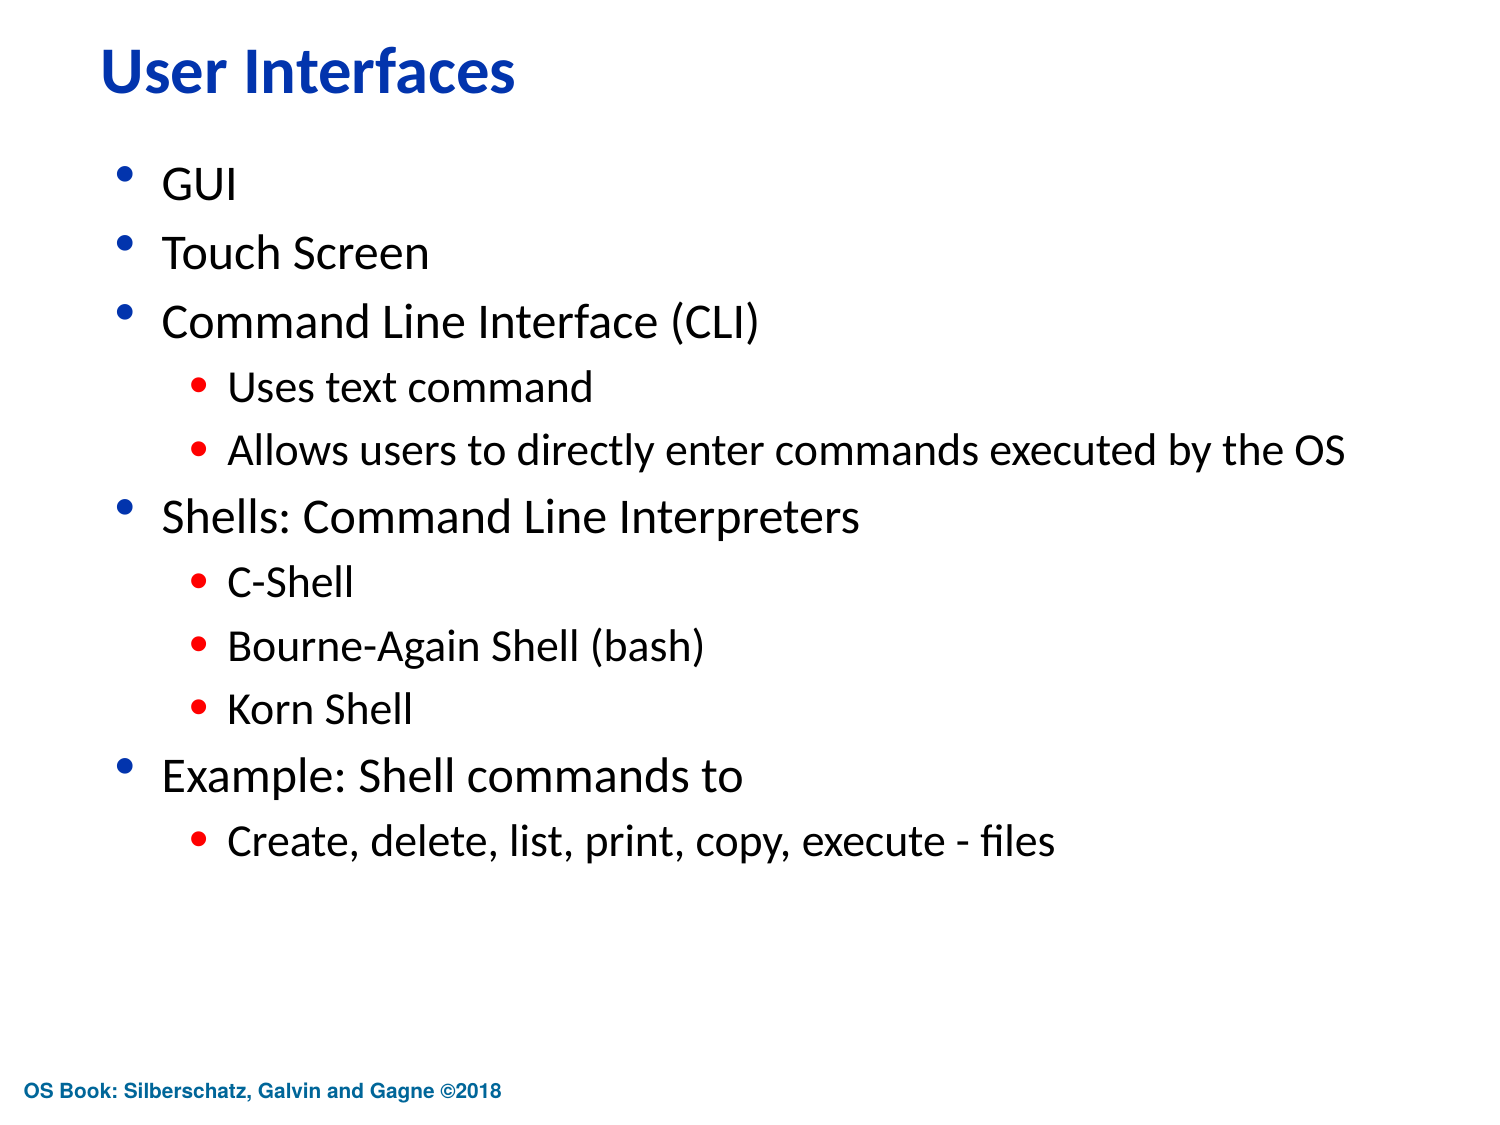

# User Interfaces
GUI
Touch Screen
Command Line Interface (CLI)
Uses text command
Allows users to directly enter commands executed by the OS
Shells: Command Line Interpreters
C-Shell
Bourne-Again Shell (bash)
Korn Shell
Example: Shell commands to
Create, delete, list, print, copy, execute - files

OS Book: Silberschatz, Galvin and Gagne ©2018